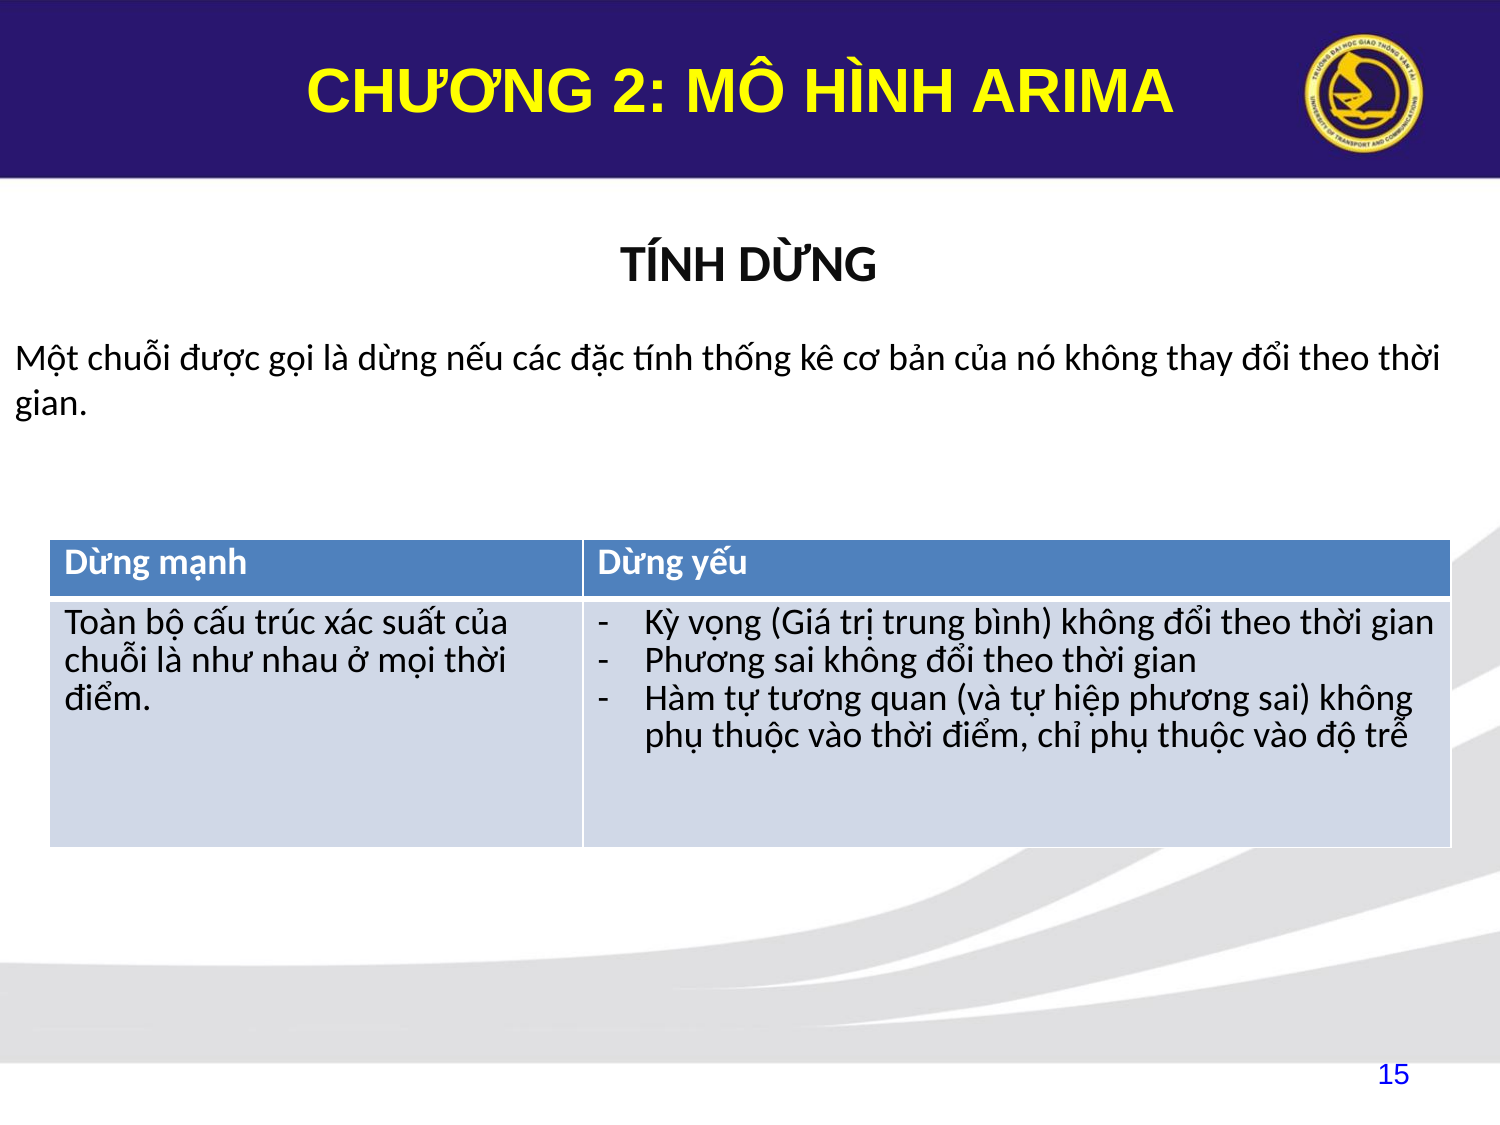

# CHƯƠNG 2: MÔ HÌNH ARIMA
TÍNH DỪNG

Một chuỗi được gọi là dừng nếu các đặc tính thống kê cơ bản của nó không thay đổi theo thời gian.
| Dừng mạnh | Dừng yếu |
| --- | --- |
| Toàn bộ cấu trúc xác suất của chuỗi là như nhau ở mọi thời điểm. | Kỳ vọng (Giá trị trung bình) không đổi theo thời gian Phương sai không đổi theo thời gian Hàm tự tương quan (và tự hiệp phương sai) không phụ thuộc vào thời điểm, chỉ phụ thuộc vào độ trễ |
15